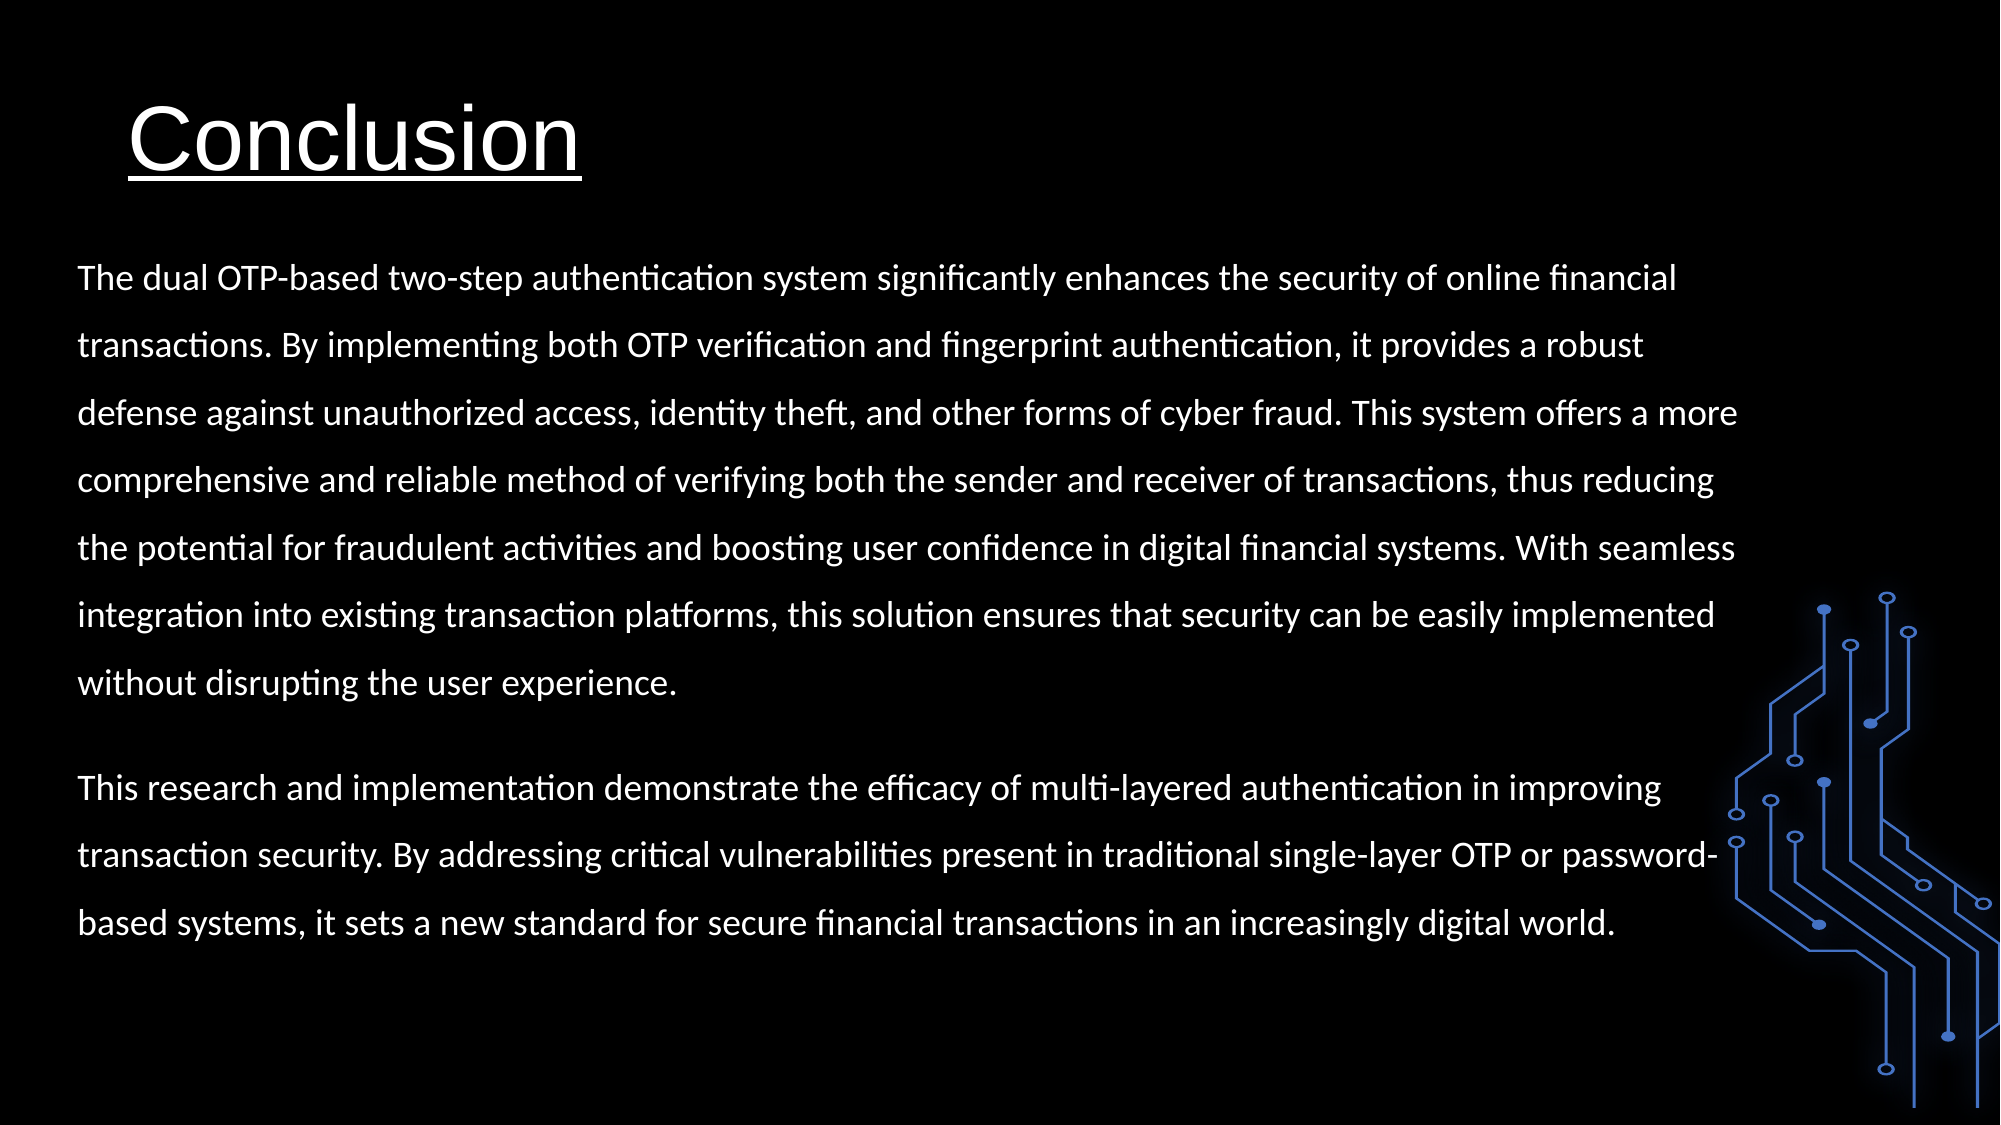

# Conclusion
The dual OTP-based two-step authentication system significantly enhances the security of online financial transactions. By implementing both OTP verification and fingerprint authentication, it provides a robust defense against unauthorized access, identity theft, and other forms of cyber fraud. This system offers a more comprehensive and reliable method of verifying both the sender and receiver of transactions, thus reducing the potential for fraudulent activities and boosting user confidence in digital financial systems. With seamless integration into existing transaction platforms, this solution ensures that security can be easily implemented without disrupting the user experience.
This research and implementation demonstrate the efficacy of multi-layered authentication in improving transaction security. By addressing critical vulnerabilities present in traditional single-layer OTP or password-based systems, it sets a new standard for secure financial transactions in an increasingly digital world.